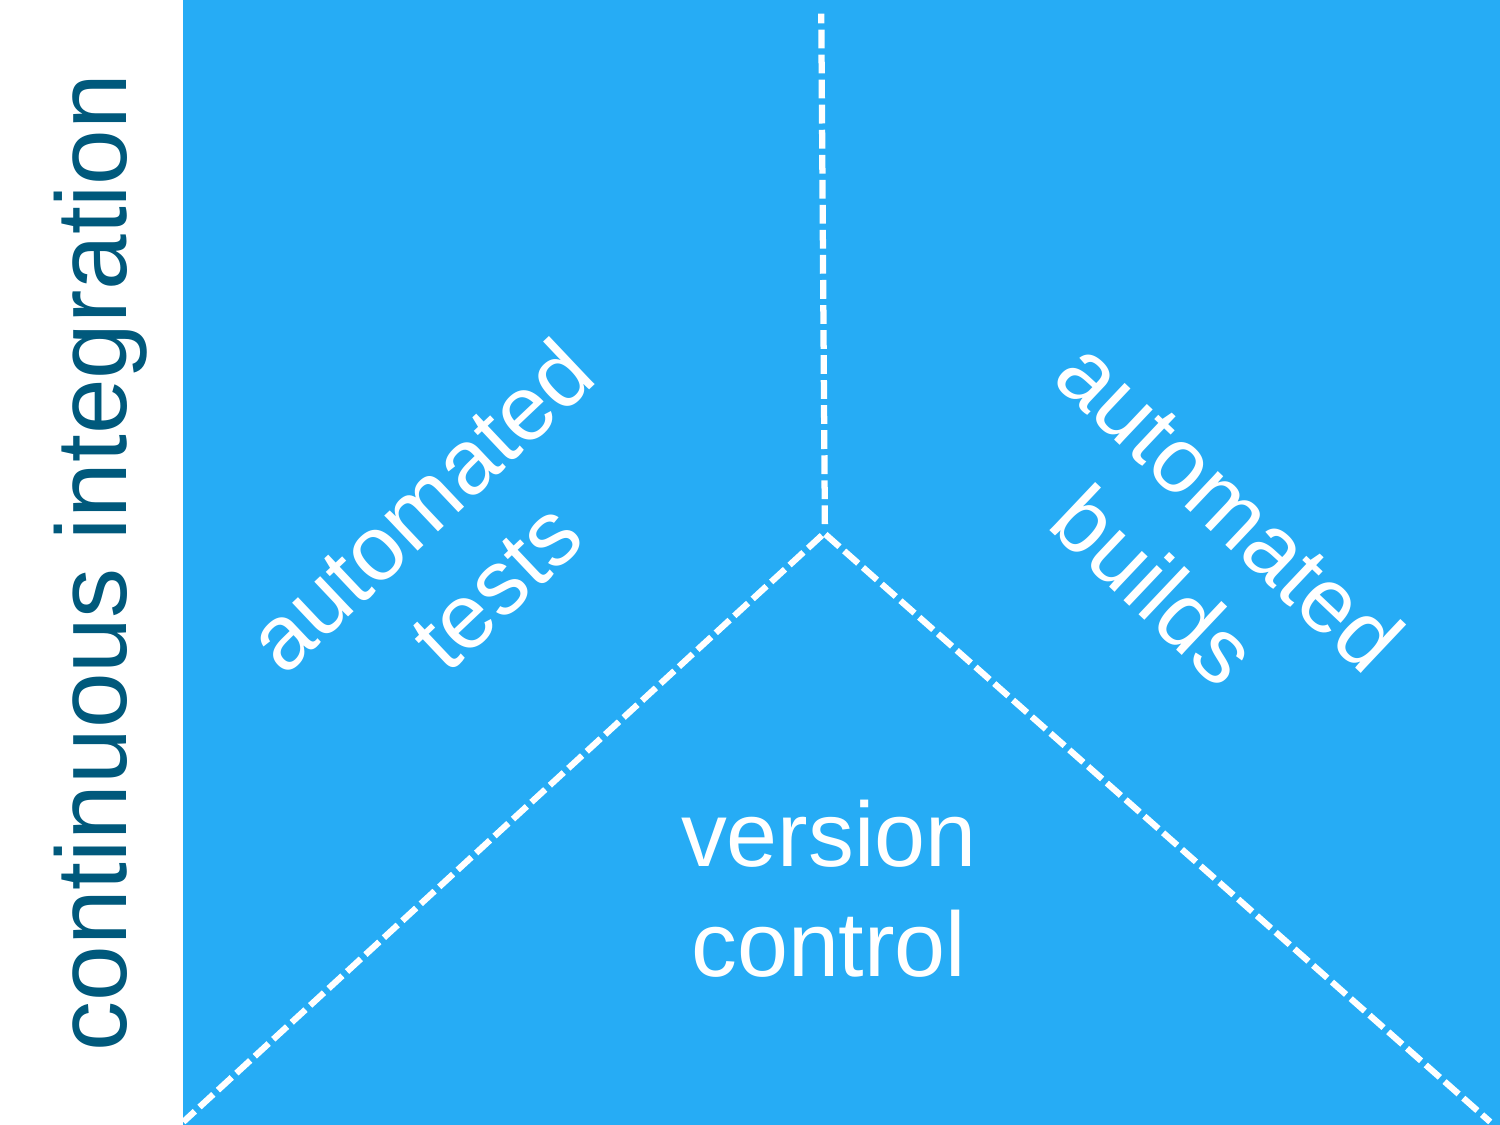

automated
builds
automated
tests
continuous integration
version
control